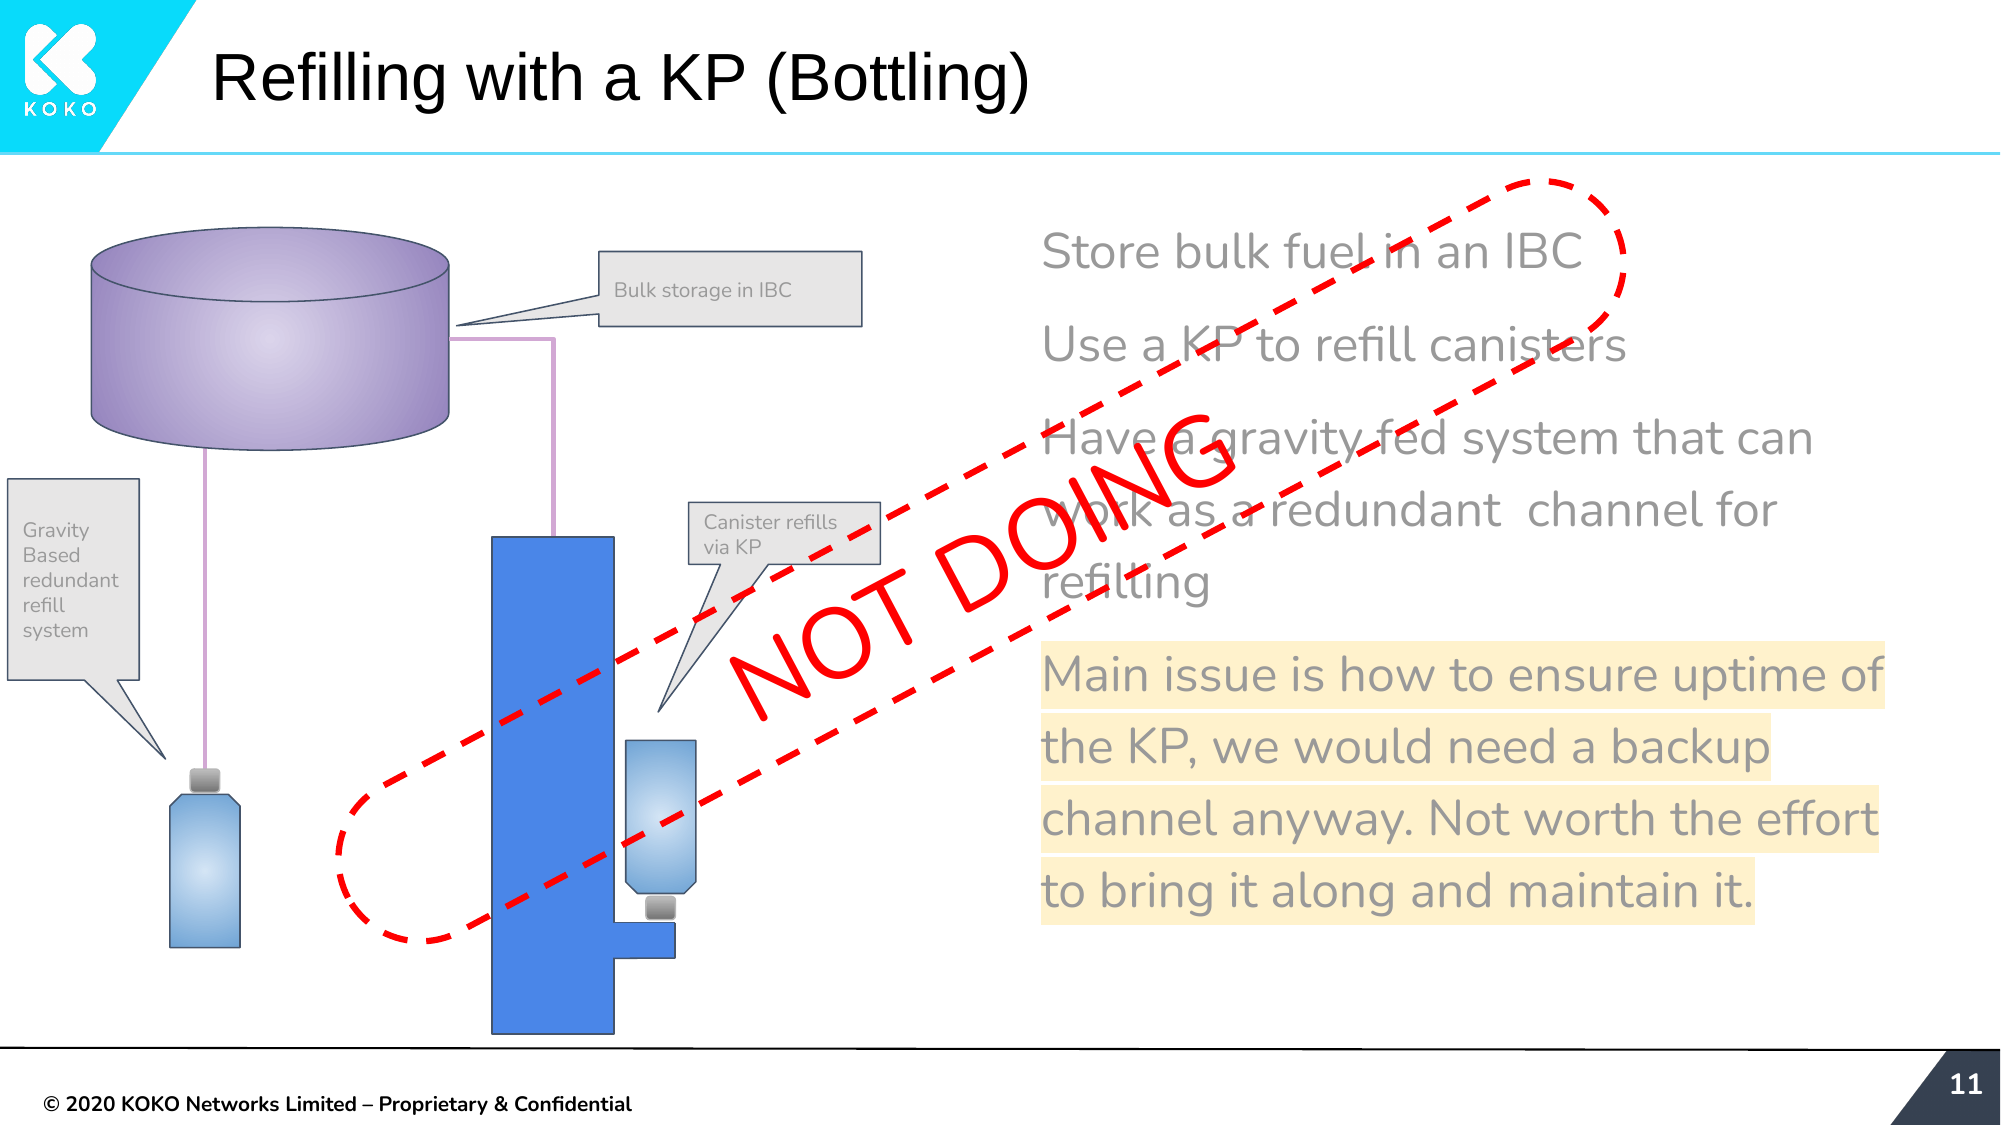

# Refilling with a KP (Bottling)
Store bulk fuel in an IBC
Use a KP to refill canisters
Have a gravity fed system that can work as a redundant  channel for refilling
Main issue is how to ensure uptime of the KP, we would need a backup channel anyway. Not worth the effort to bring it along and maintain it.

Bulk storage in IBC
Gravity Based redundant refill system
NOT DOING
Canister refills via KP

11